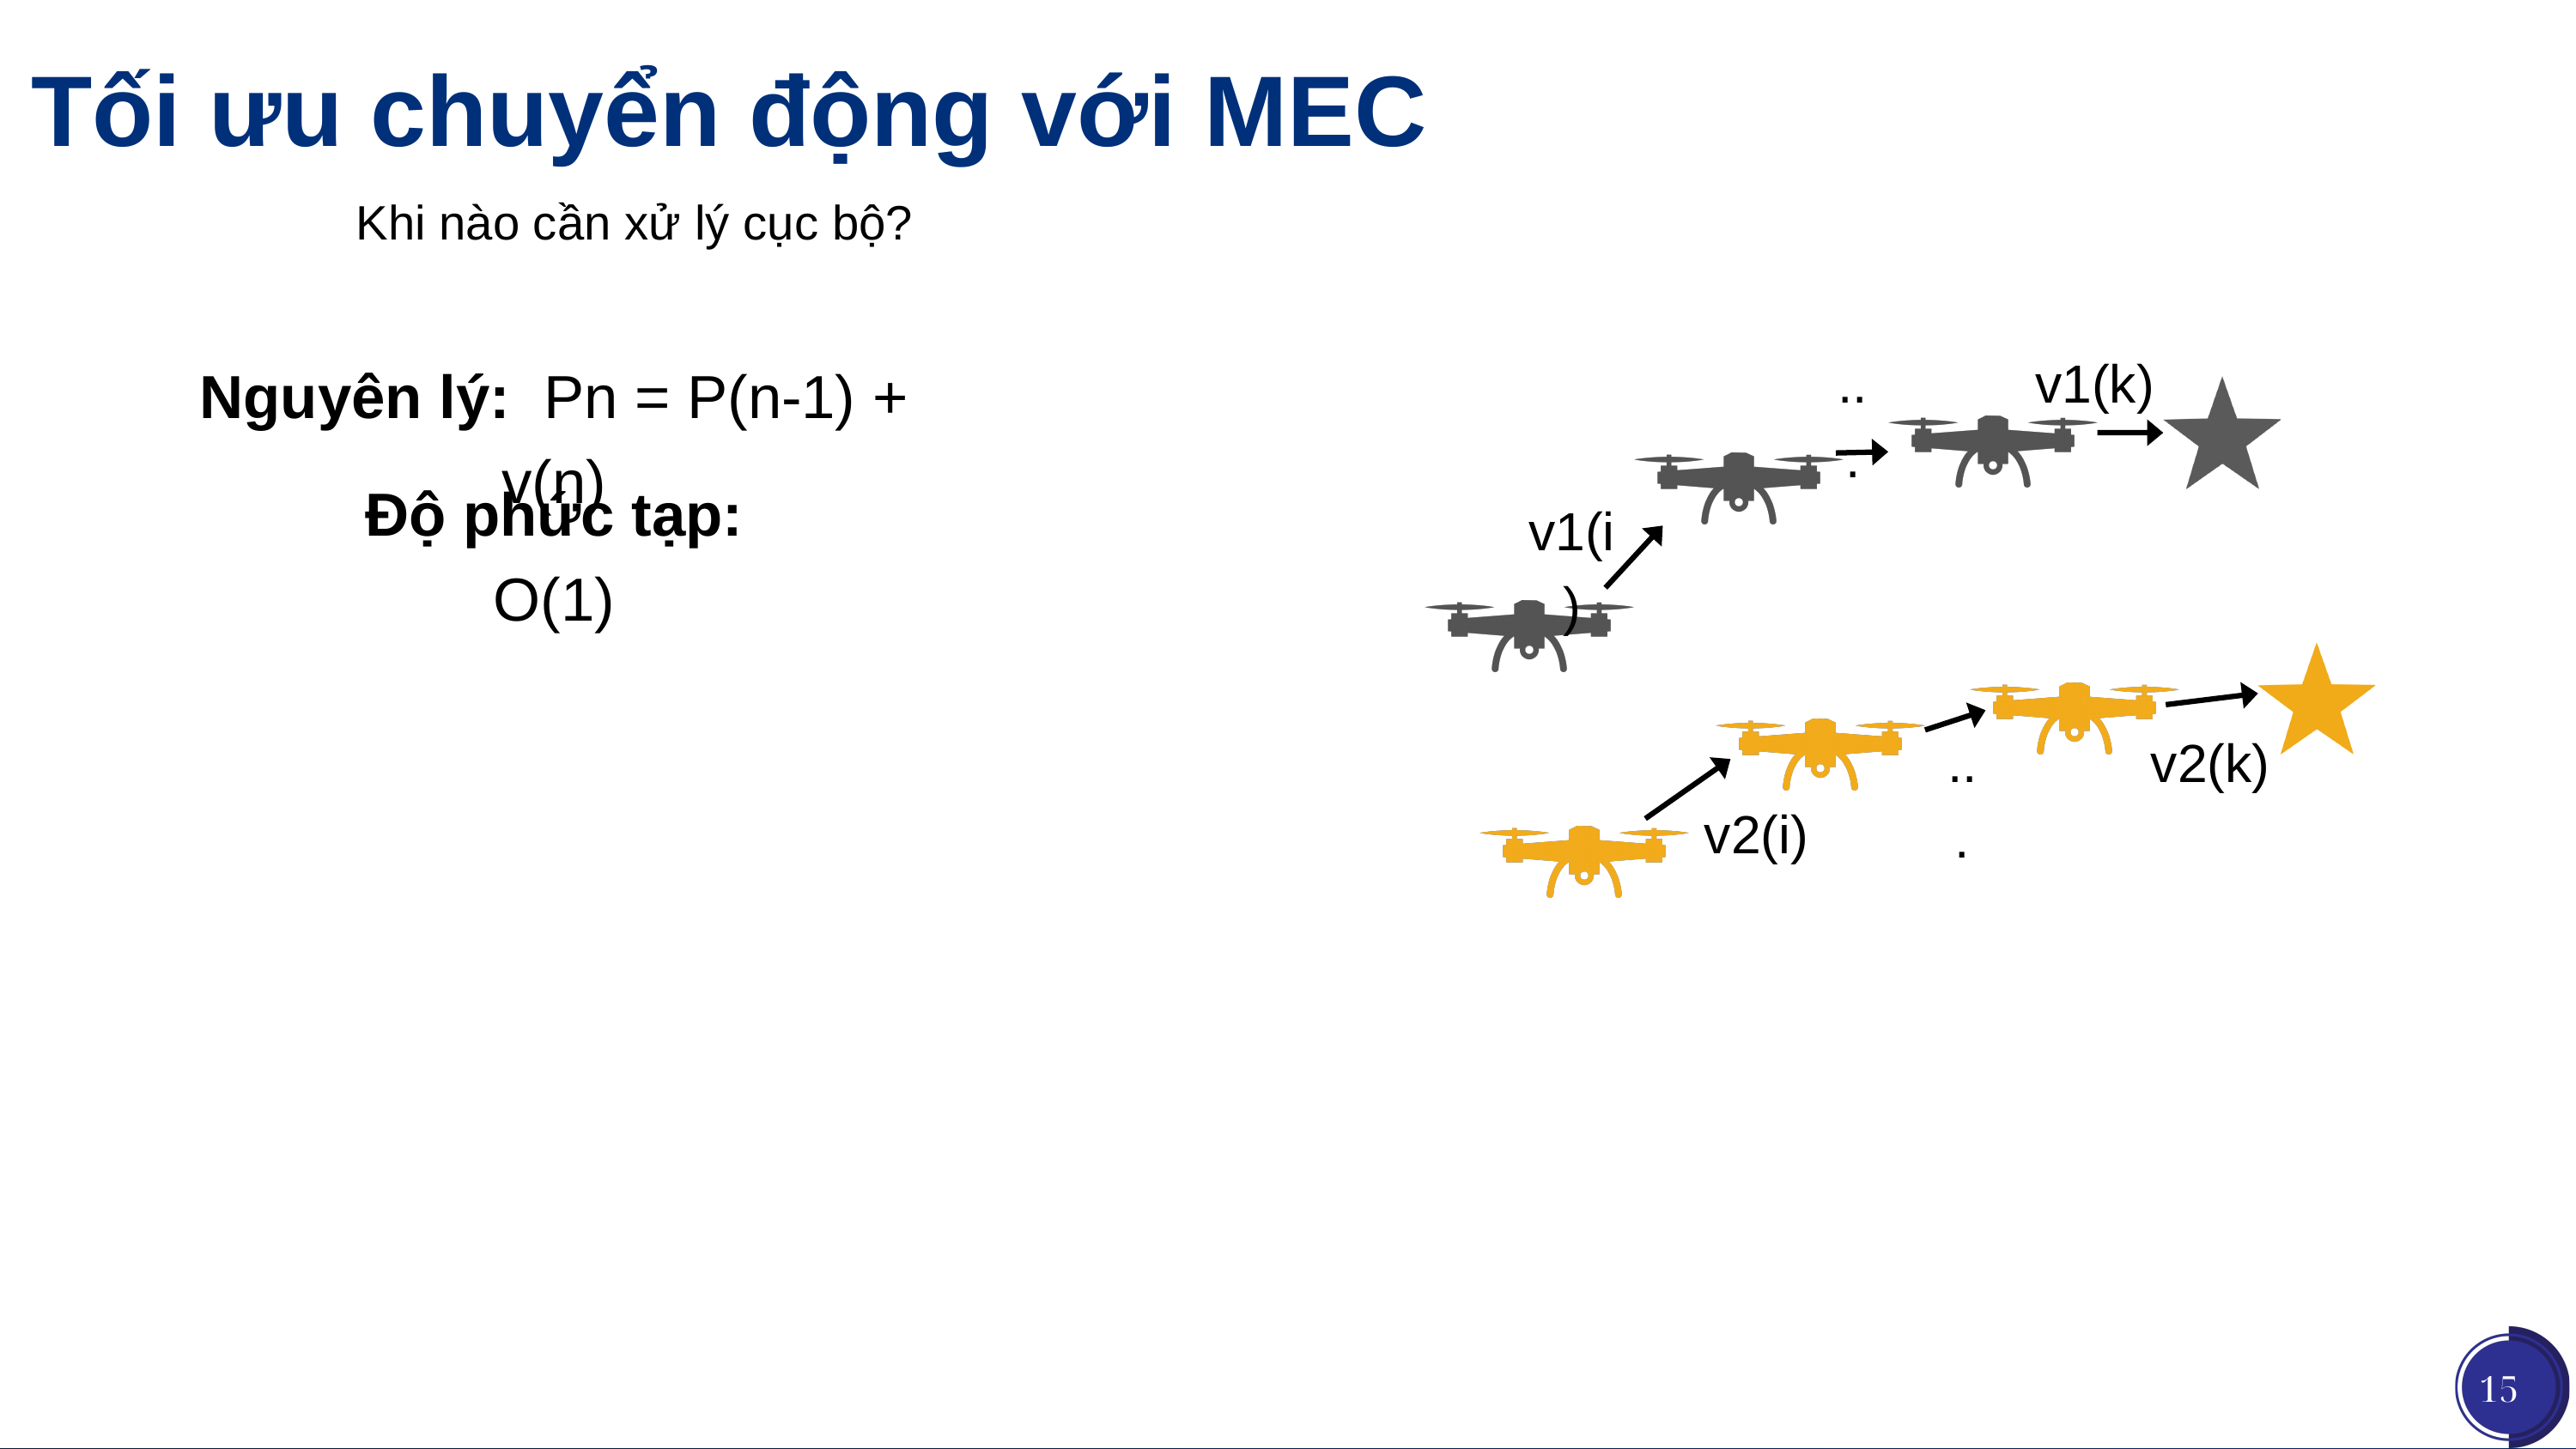

Tối ưu chuyển động với MEC
Khi nào cần xử lý cục bộ?
...
v1(k)

v1(i)

Nguyên lý:  Pn = P(n-1) + v(n)
Độ phức tạp: O(1)

...
v2(k)

v2(i)

15